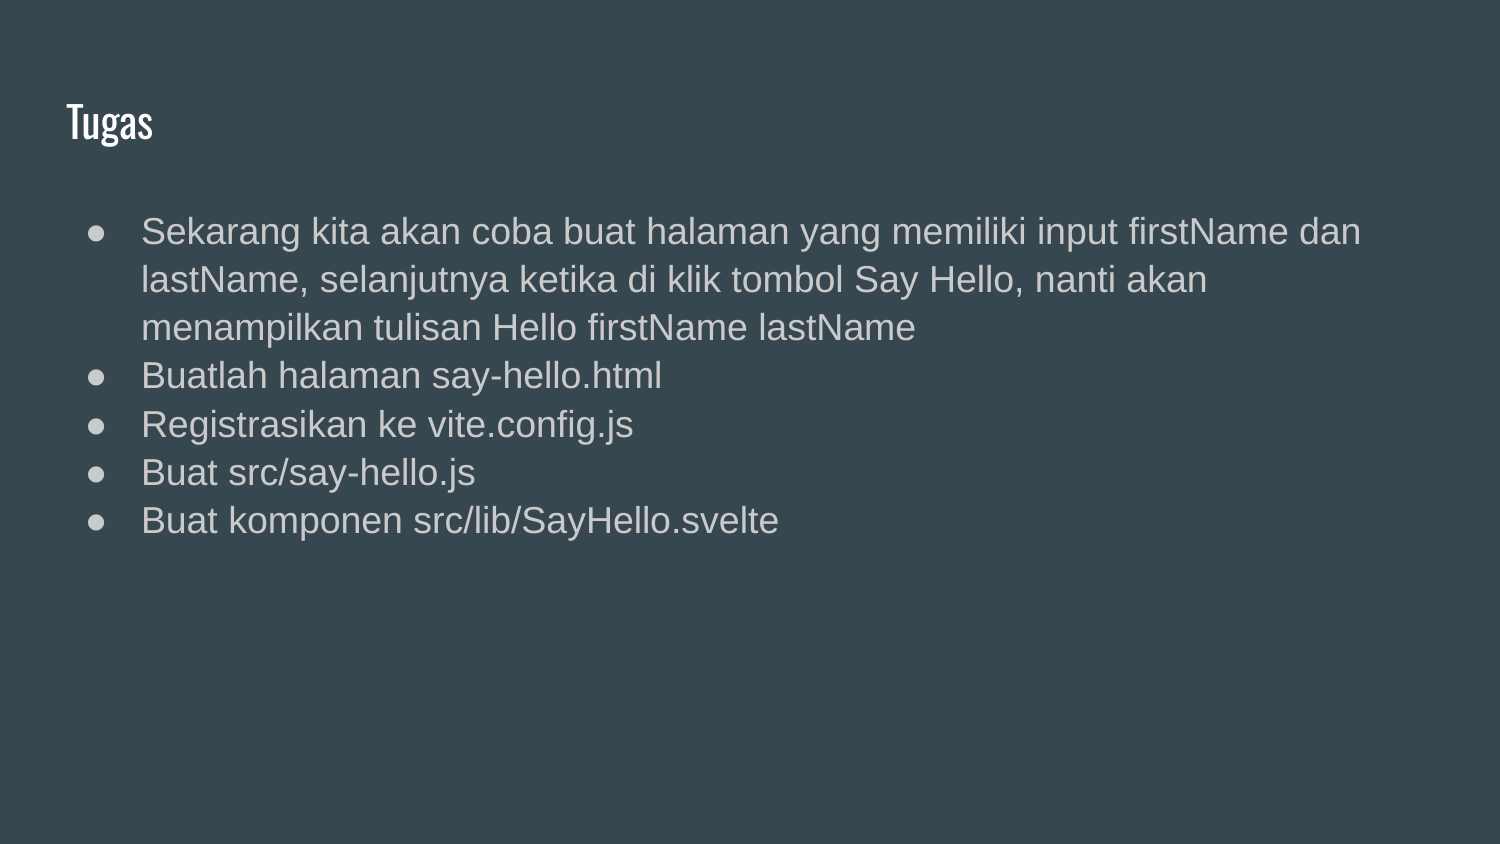

# Tugas
Sekarang kita akan coba buat halaman yang memiliki input firstName dan lastName, selanjutnya ketika di klik tombol Say Hello, nanti akan menampilkan tulisan Hello firstName lastName
Buatlah halaman say-hello.html
Registrasikan ke vite.config.js
Buat src/say-hello.js
Buat komponen src/lib/SayHello.svelte